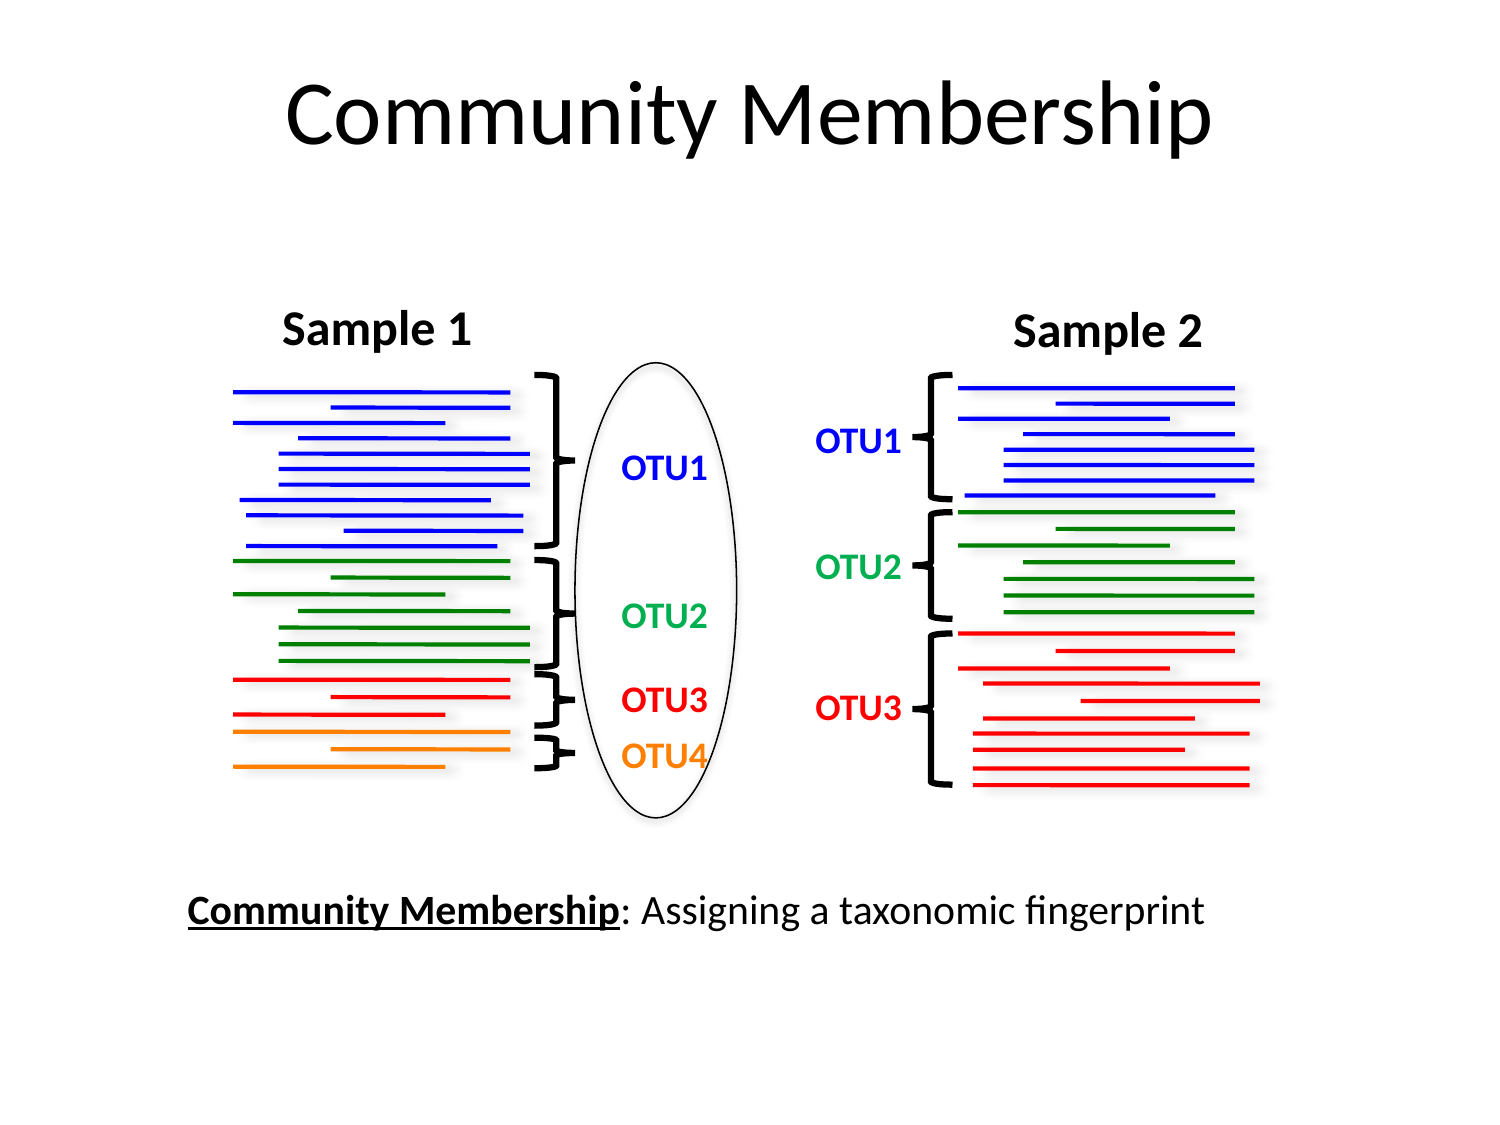

Community Membership
Sample 1
Sample 2

OTU1

OTU2

OTU3

OTU1

OTU2

OTU3

OTU4

Community Membership: Assigning a taxonomic fingerprint